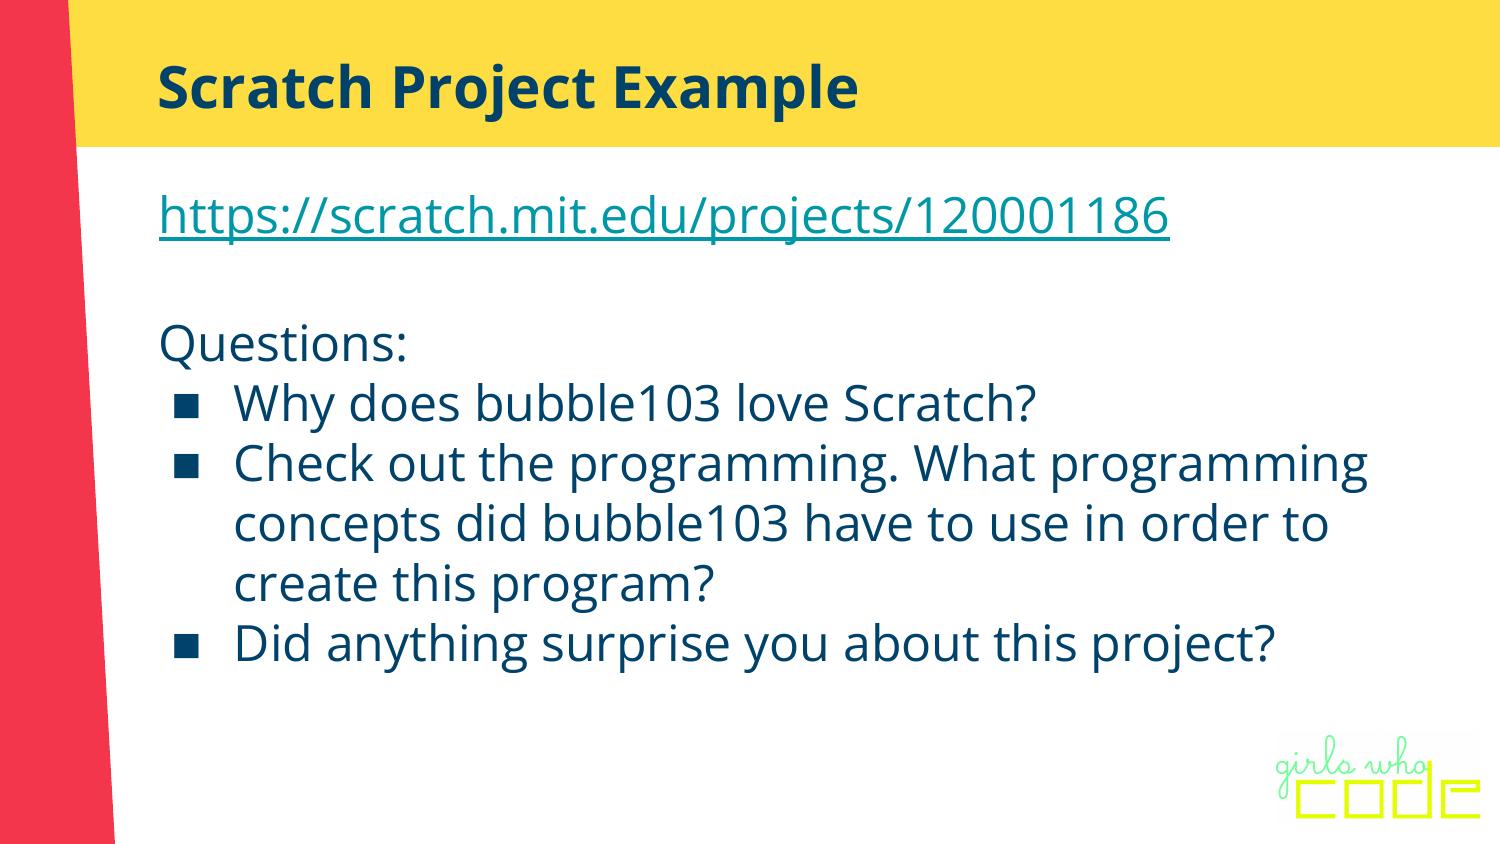

# Scratch Project Example
https://scratch.mit.edu/projects/120001186

Questions:
Why does bubble103 love Scratch?
Check out the programming. What programming concepts did bubble103 have to use in order to create this program?
Did anything surprise you about this project?